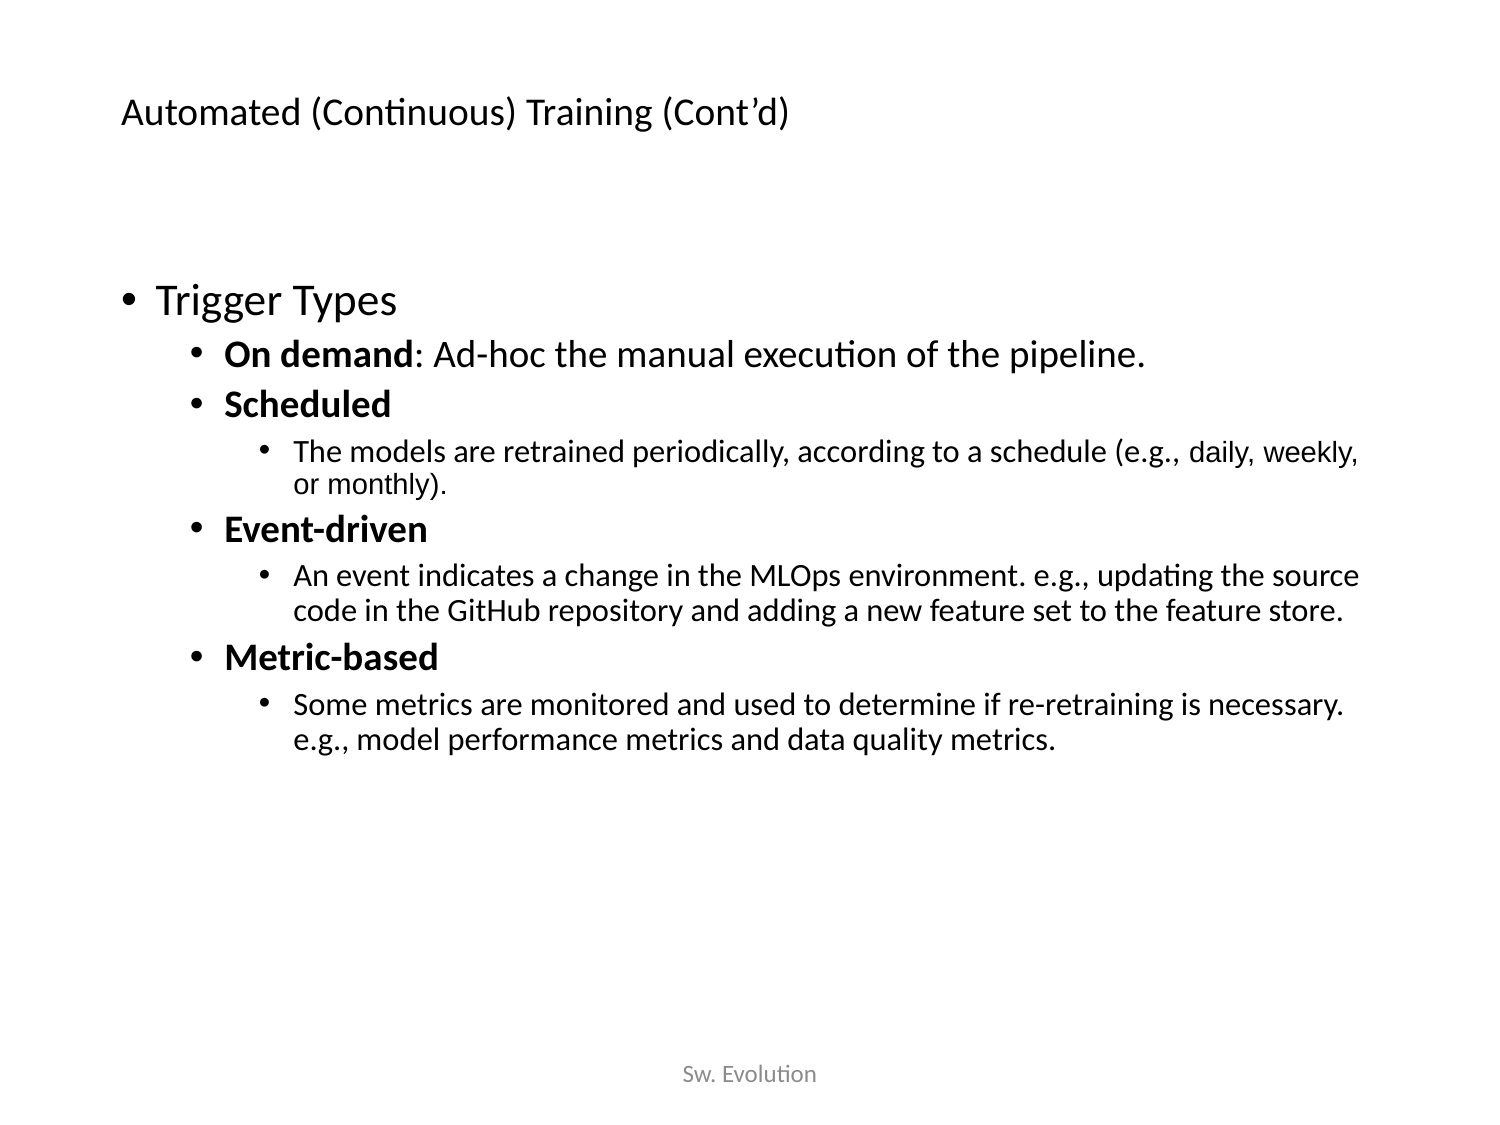

# Automated (Continuous) Training (Cont’d)
Trigger Types
On demand: Ad-hoc the manual execution of the pipeline.
Scheduled
The models are retrained periodically, according to a schedule (e.g., daily, weekly, or monthly).
Event-driven
An event indicates a change in the MLOps environment. e.g., updating the source code in the GitHub repository and adding a new feature set to the feature store.
Metric-based
Some metrics are monitored and used to determine if re-retraining is necessary.  e.g., model performance metrics and data quality metrics.
Sw. Evolution